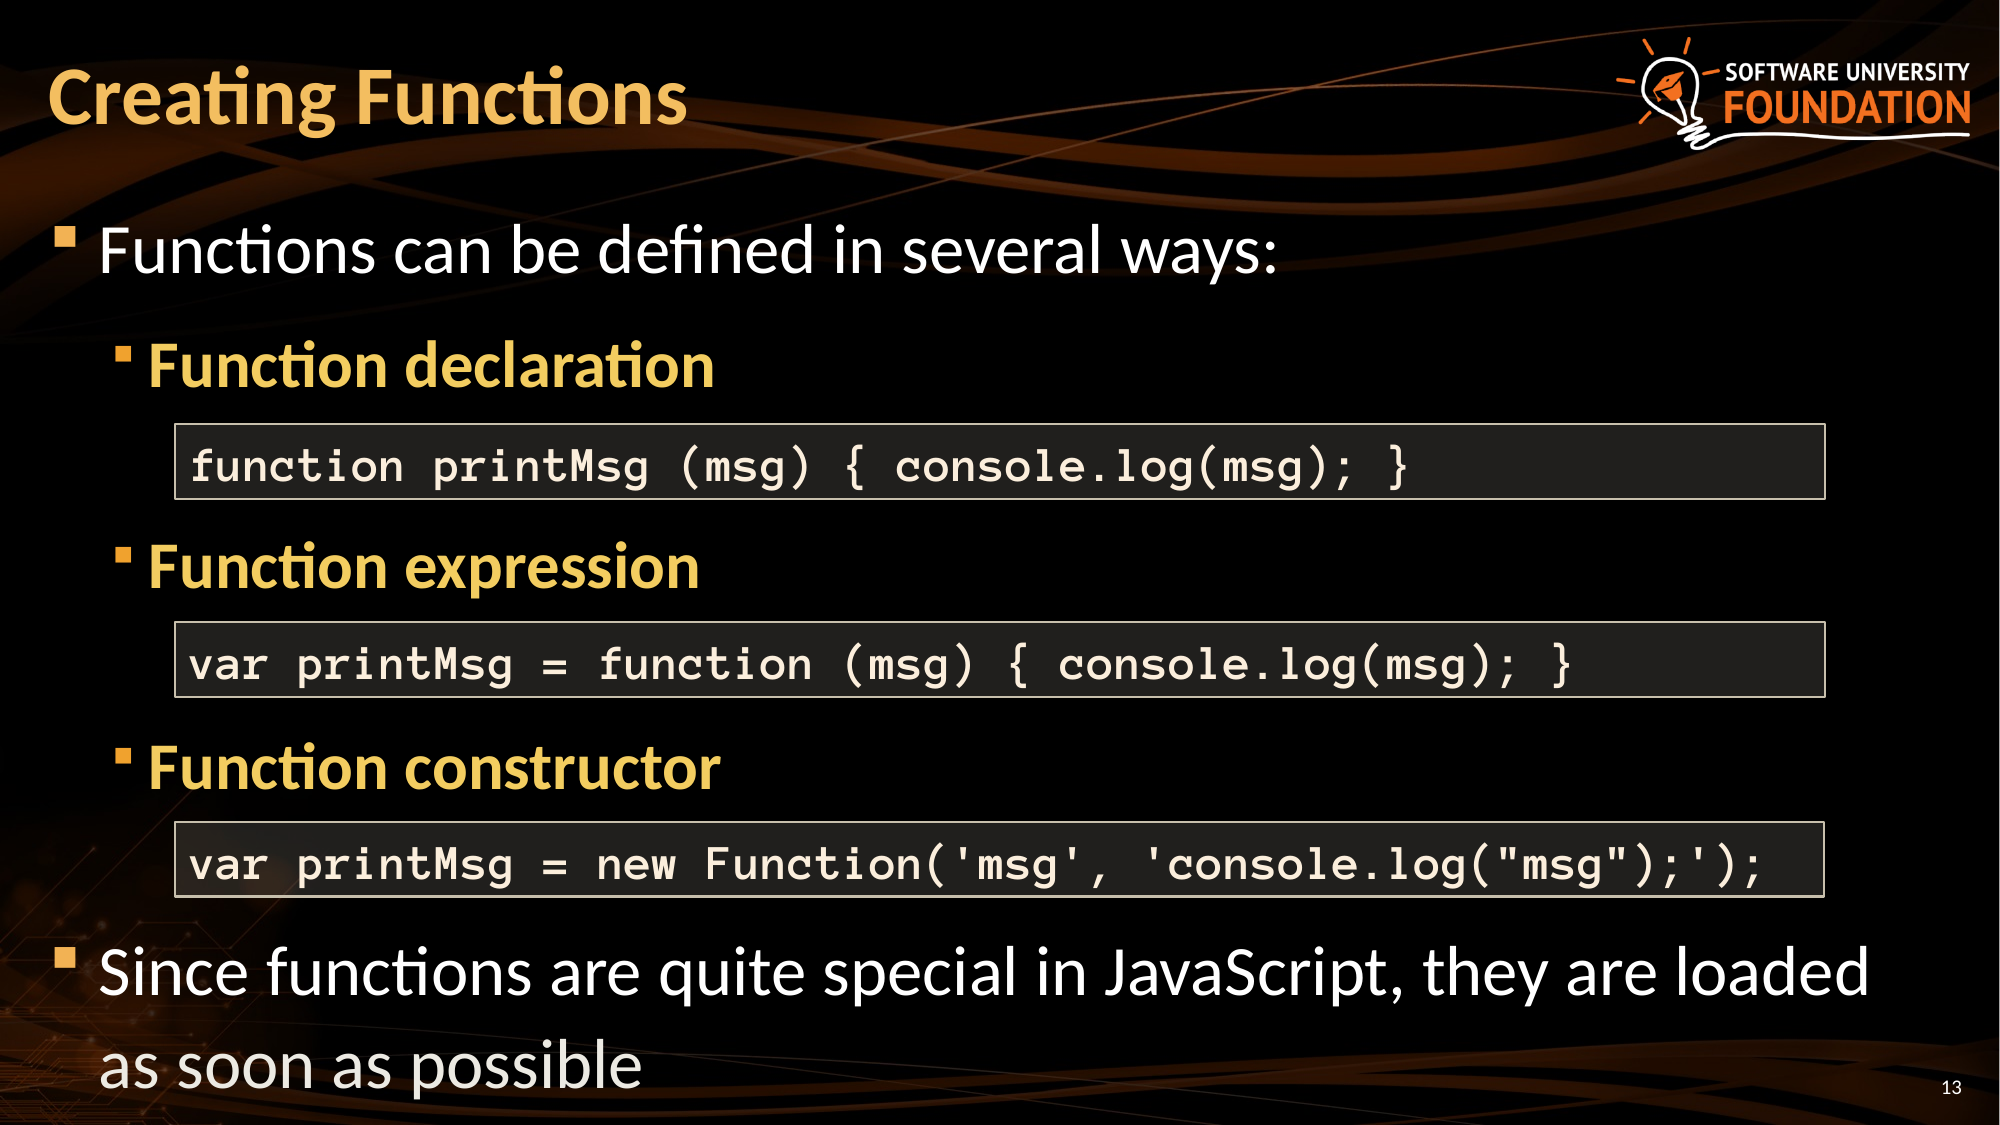

# Creating Functions
Functions can be defined in several ways:
Function declaration
Function expression
Function constructor
Since functions are quite special in JavaScript, they are loaded as soon as possible
function printMsg (msg) { console.log(msg); }
var printMsg = function (msg) { console.log(msg); }
var printMsg = new Function('msg', 'console.log("msg");');
13